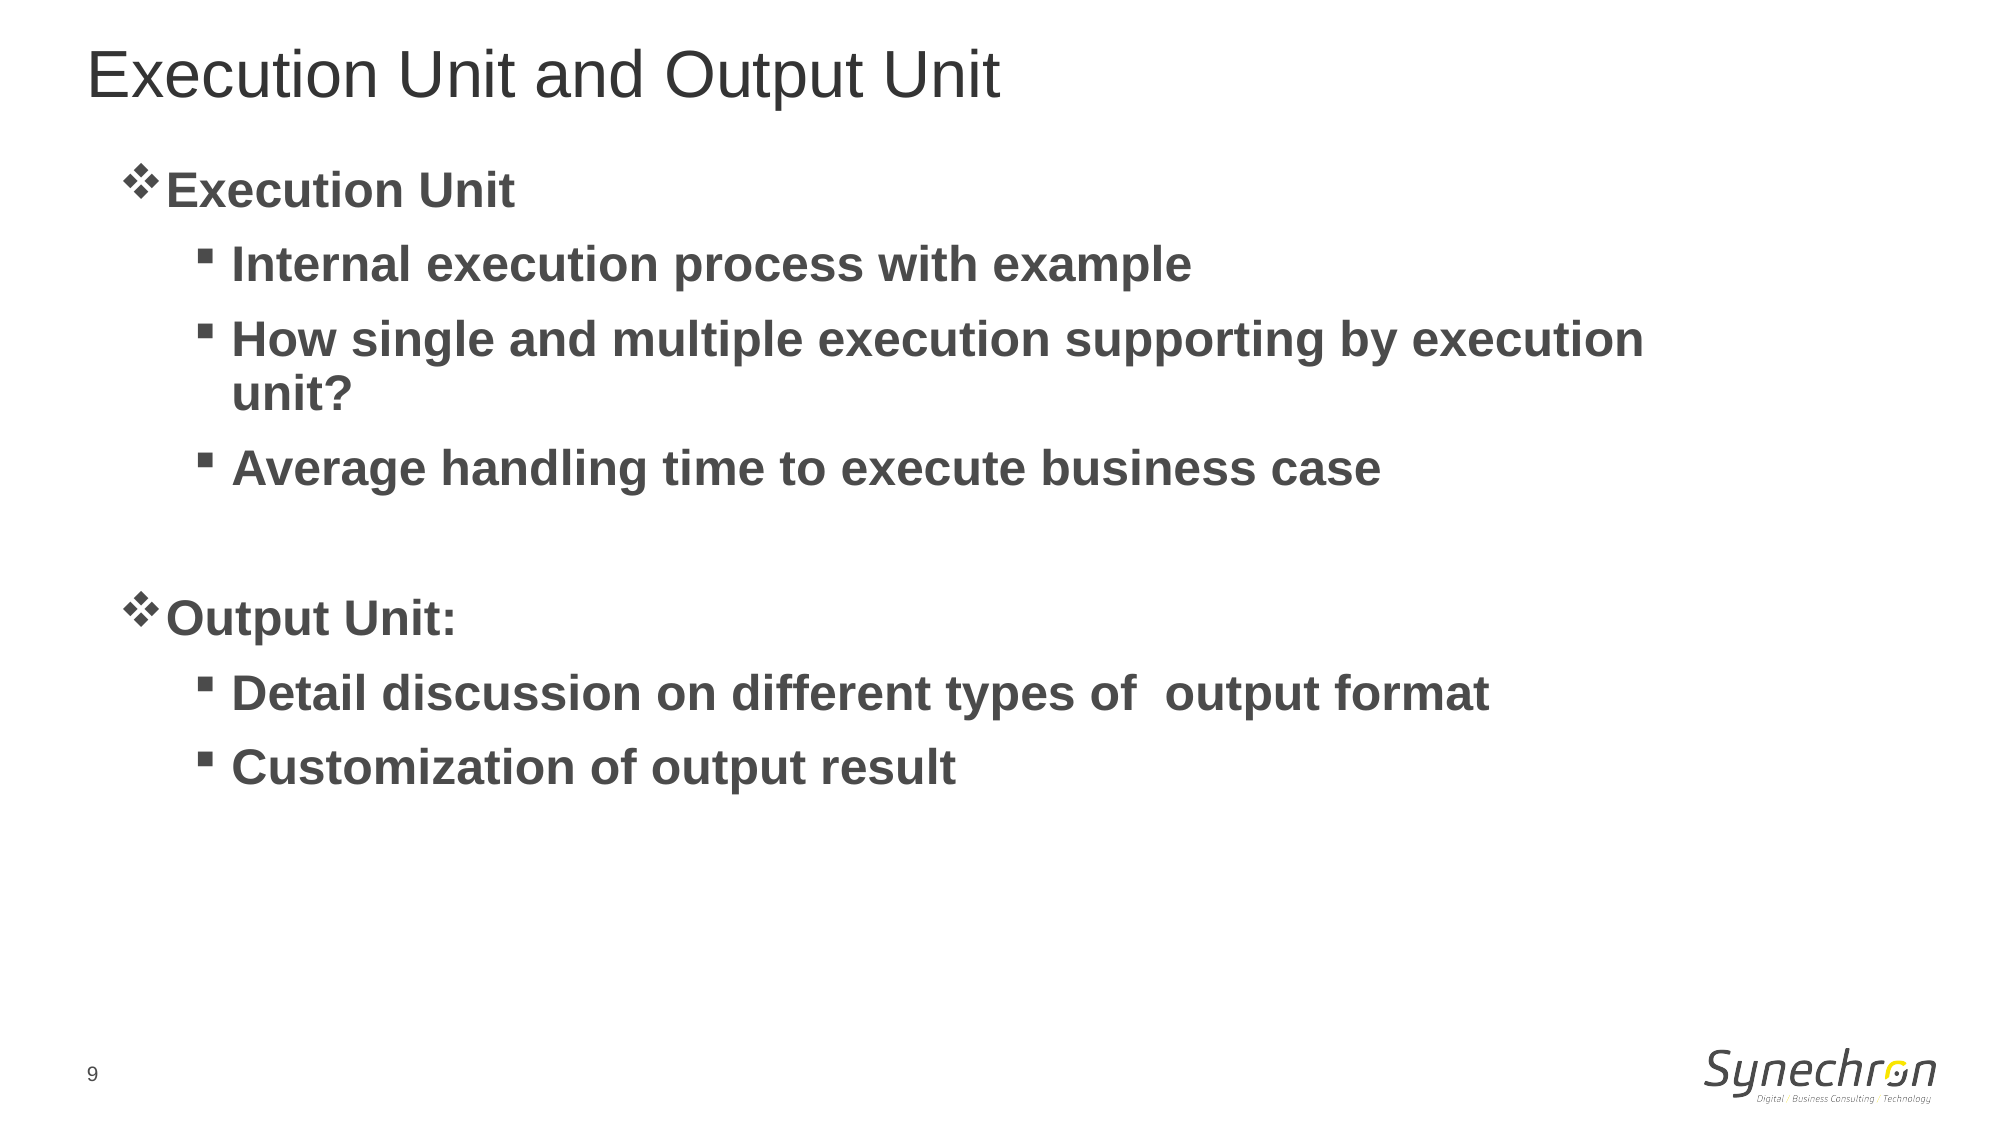

Execution Unit and Output Unit
Execution Unit
Internal execution process with example
How single and multiple execution supporting by execution unit?
Average handling time to execute business case

Output Unit:
Detail discussion on different types of  output format
Customization of output result

9